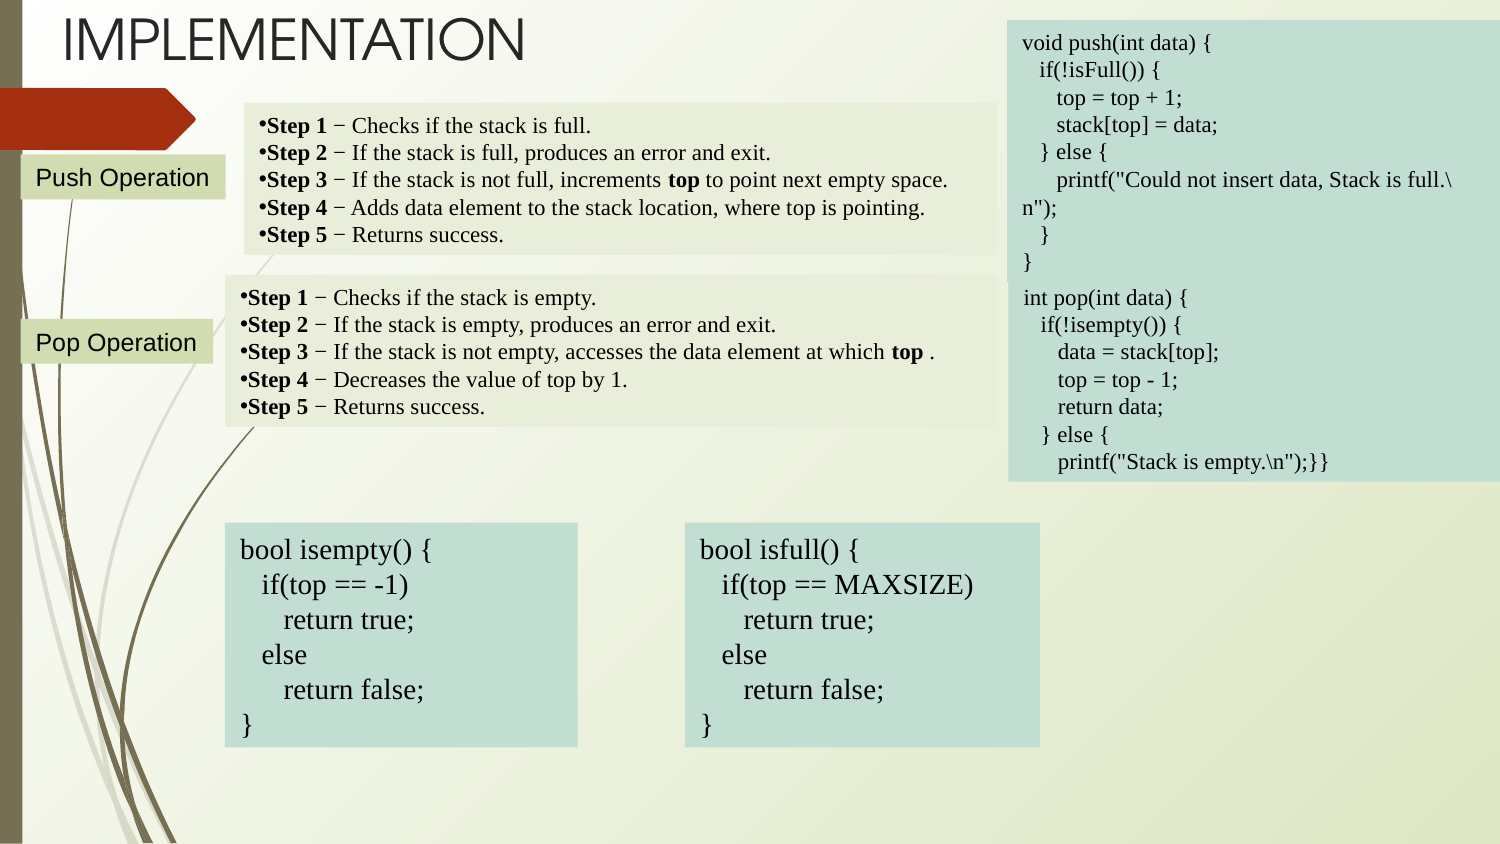

# IMPLEMENTATION
void push(int data) {
   if(!isFull()) {
      top = top + 1;
      stack[top] = data;
   } else {
      printf("Could not insert data, Stack is full.\n");
   }
}
Step 1 − Checks if the stack is full.
Step 2 − If the stack is full, produces an error and exit.
Step 3 − If the stack is not full, increments top to point next empty space.
Step 4 − Adds data element to the stack location, where top is pointing.
Step 5 − Returns success.
Push Operation
Step 1 − Checks if the stack is empty.
Step 2 − If the stack is empty, produces an error and exit.
Step 3 − If the stack is not empty, accesses the data element at which top .
Step 4 − Decreases the value of top by 1.
Step 5 − Returns success.
int pop(int data) {
   if(!isempty()) {
      data = stack[top];
      top = top - 1;
      return data;
   } else {
      printf("Stack is empty.\n");}}
Pop Operation
bool isfull() {
   if(top == MAXSIZE)
      return true;
   else
      return false;
}
bool isempty() {
   if(top == -1)
      return true;
   else
      return false;
}